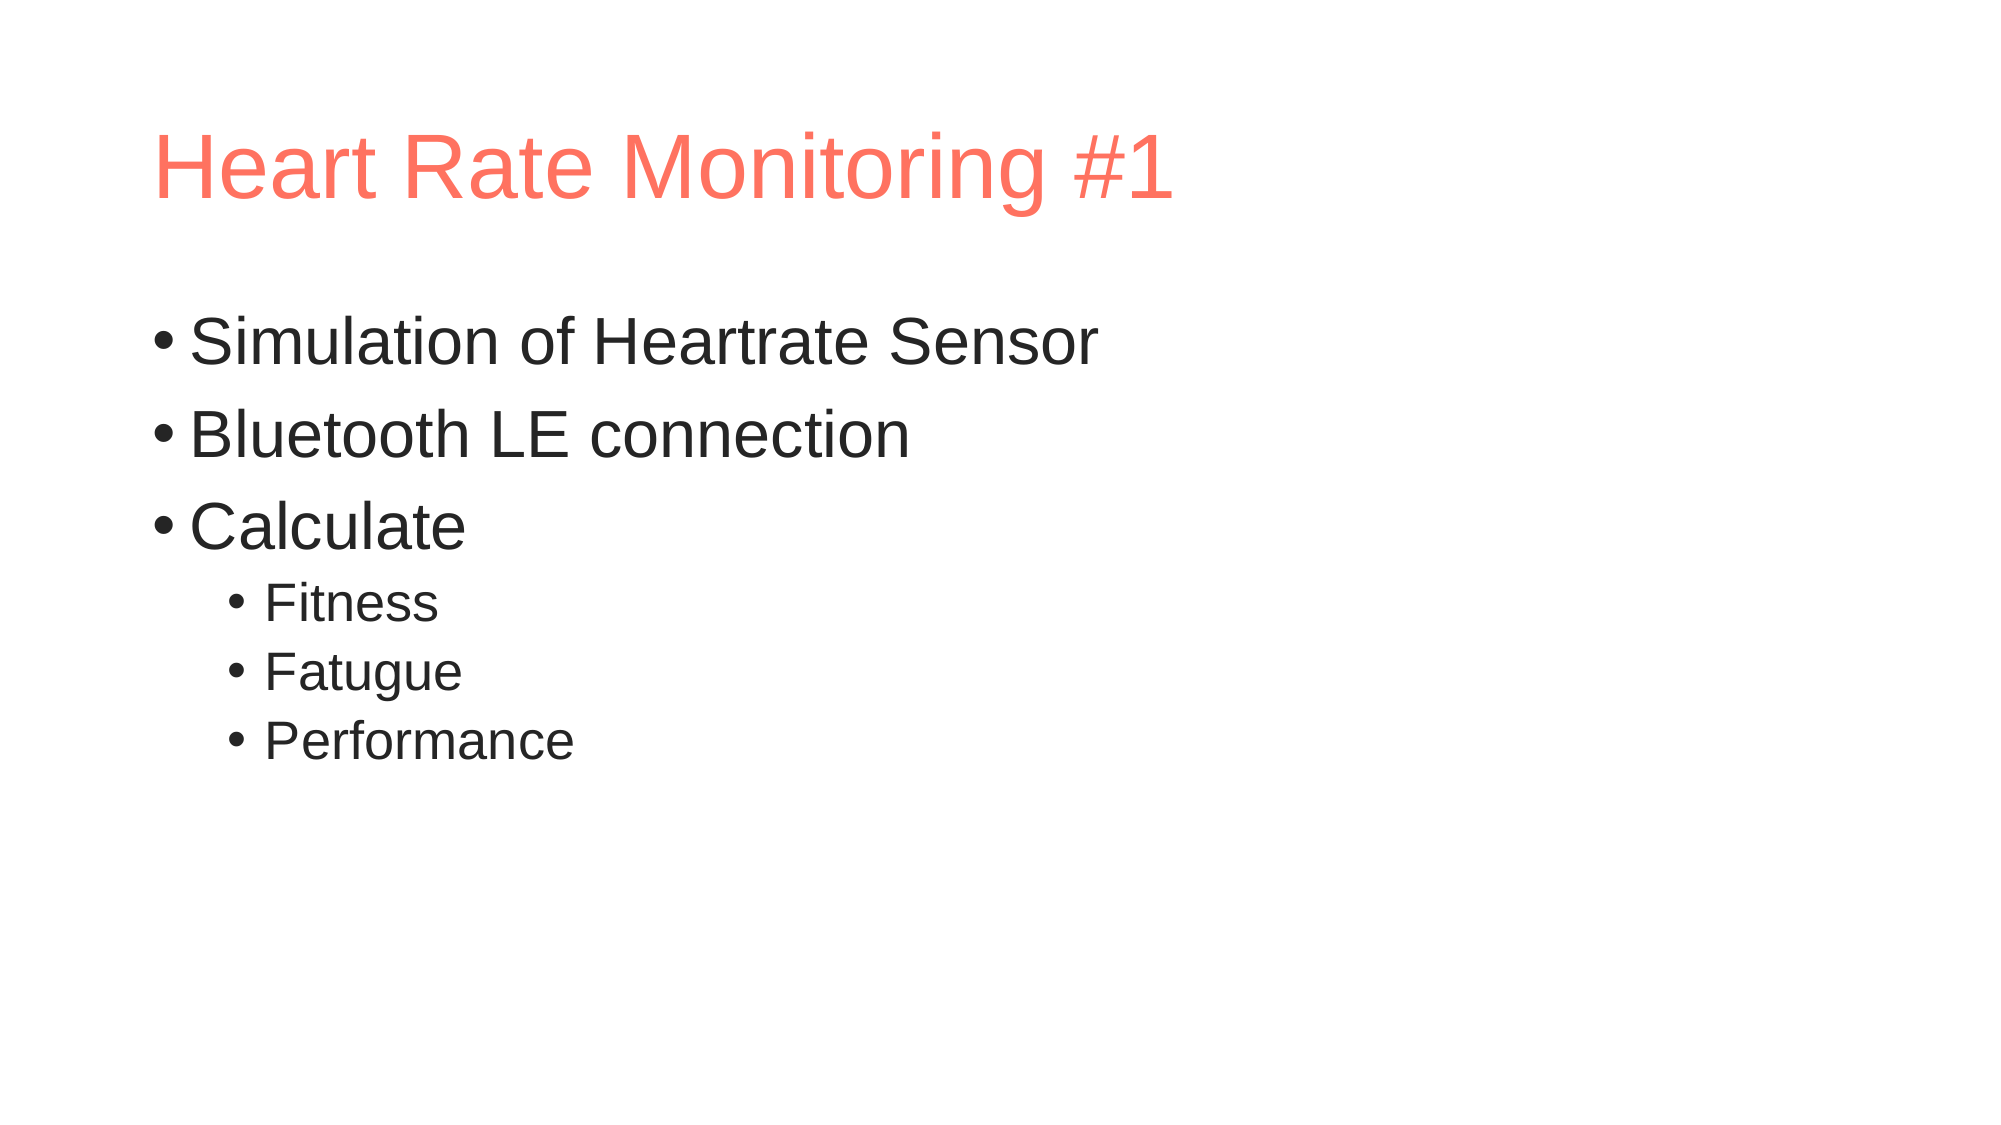

# Heart Rate Monitoring #1
Simulation of Heartrate Sensor
Bluetooth LE connection
Calculate
Fitness
Fatugue
Performance